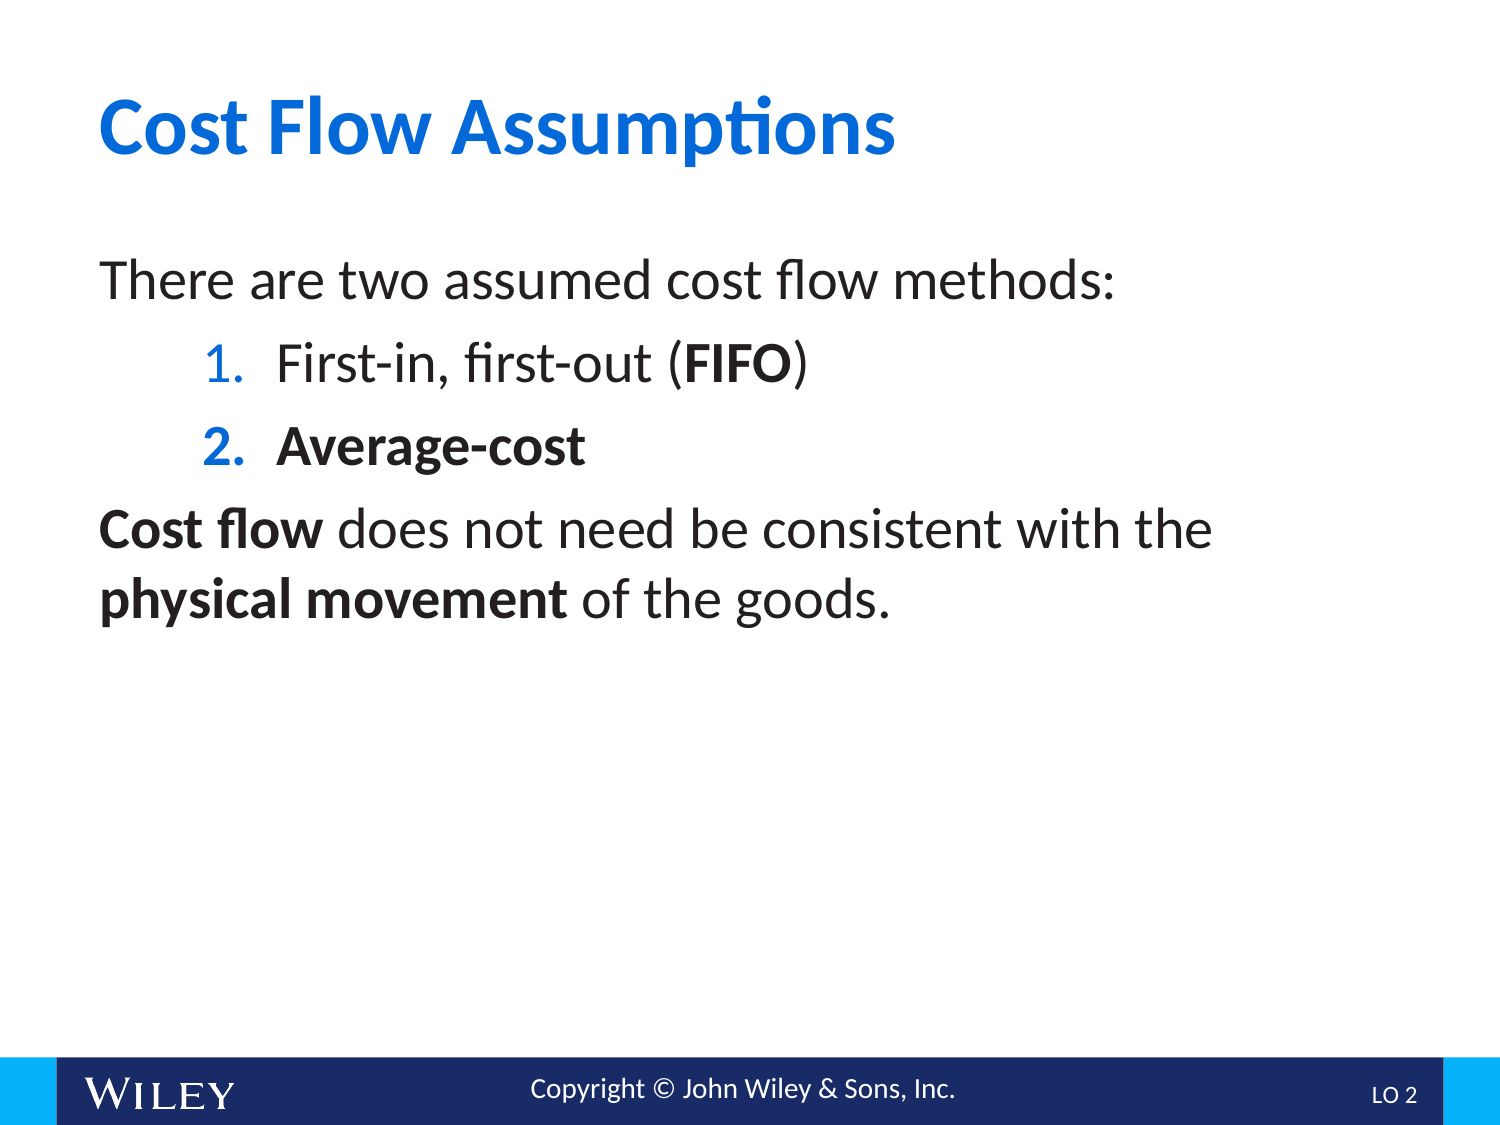

# Cost Flow Assumptions
There are two assumed cost flow methods:
First-in, first-out (FIFO)
Average-cost
Cost flow does not need be consistent with the physical movement of the goods.
L O 2